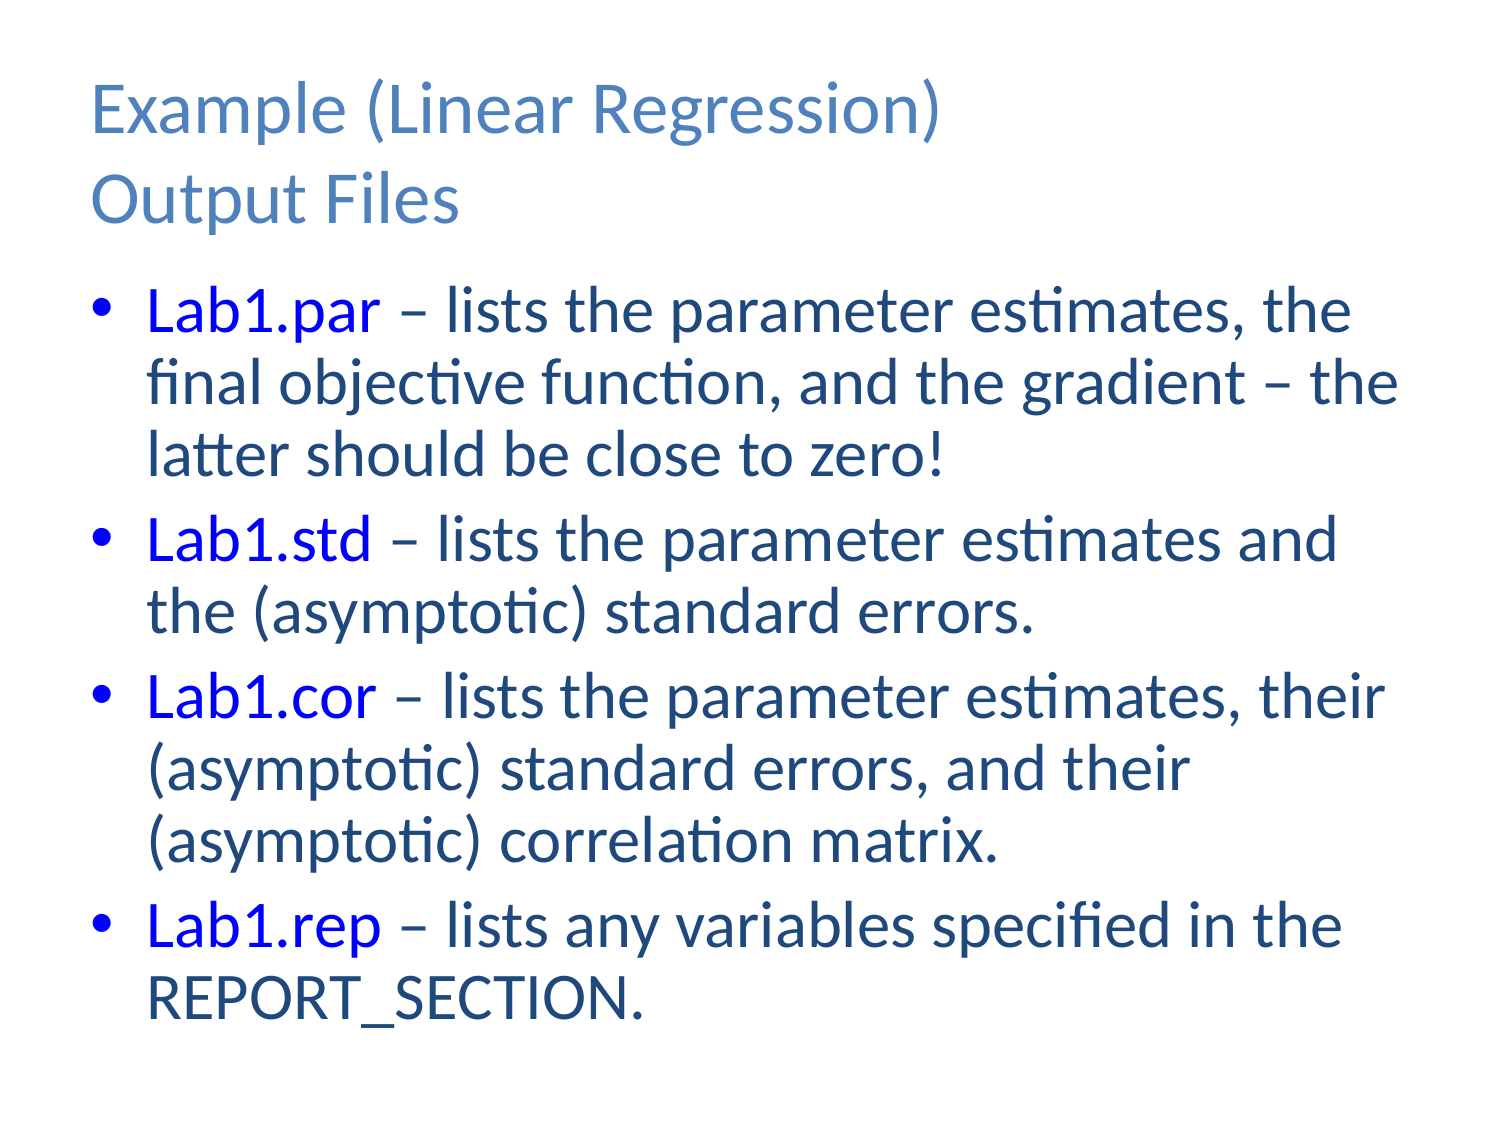

# Example (Linear Regression) Output Files
Lab1.par – lists the parameter estimates, the final objective function, and the gradient – the latter should be close to zero!
Lab1.std – lists the parameter estimates and the (asymptotic) standard errors.
Lab1.cor – lists the parameter estimates, their (asymptotic) standard errors, and their (asymptotic) correlation matrix.
Lab1.rep – lists any variables specified in the REPORT_SECTION.